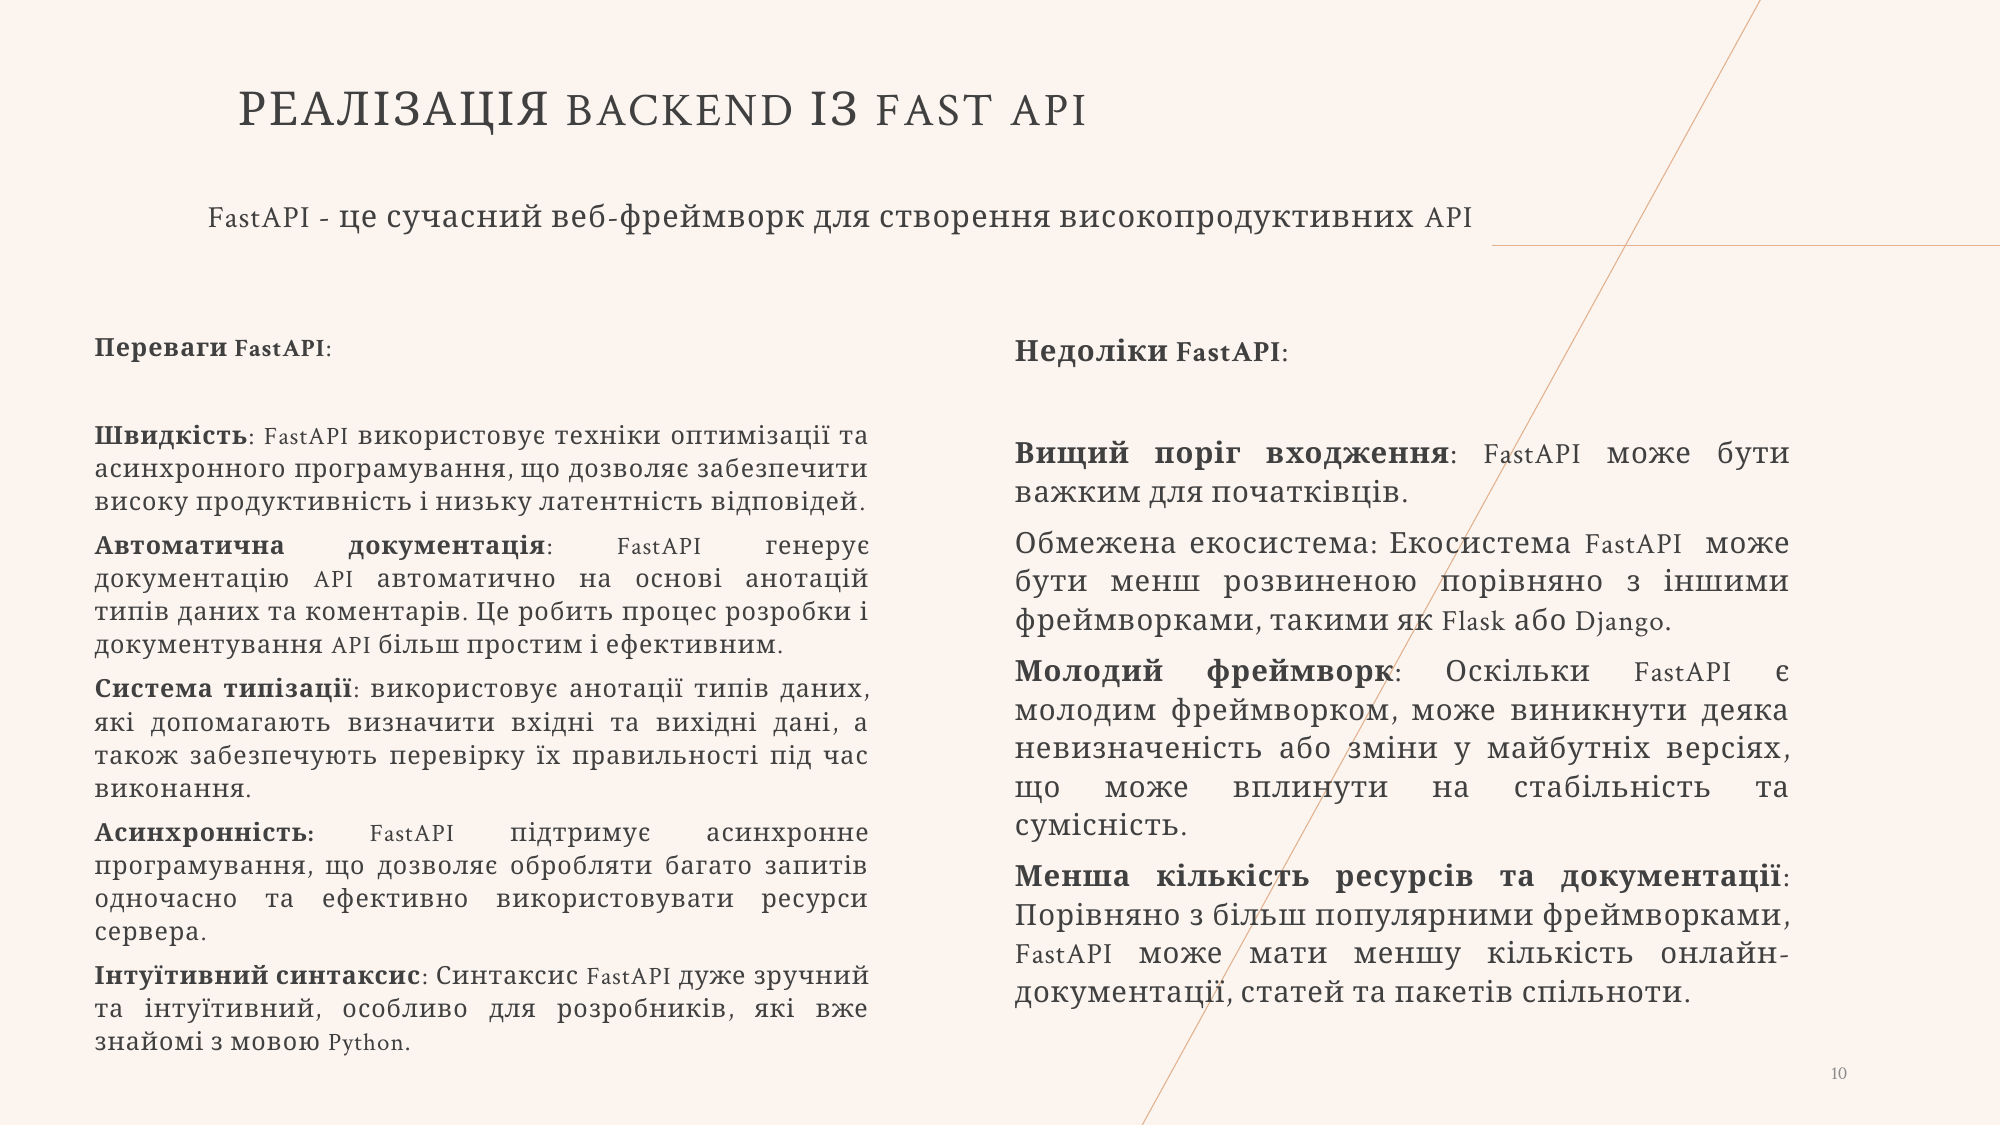

# Реалізація Backend із fast api
FastAPI - це сучасний веб-фреймворк для створення високопродуктивних API
Переваги FastAPI:

Швидкість: FastAPI використовує техніки оптимізації та асинхронного програмування, що дозволяє забезпечити високу продуктивність і низьку латентність відповідей.
Автоматична документація: FastAPI генерує документацію API автоматично на основі анотацій типів даних та коментарів. Це робить процес розробки і документування API більш простим і ефективним.
Система типізації: використовує анотації типів даних, які допомагають визначити вхідні та вихідні дані, а також забезпечують перевірку їх правильності під час виконання.
Асинхронність: FastAPI підтримує асинхронне програмування, що дозволяє обробляти багато запитів одночасно та ефективно використовувати ресурси сервера.
Інтуїтивний синтаксис: Синтаксис FastAPI дуже зручний та інтуїтивний, особливо для розробників, які вже знайомі з мовою Python.
Недоліки FastAPI:

Вищий поріг входження: FastAPI може бути важким для початківців.
Обмежена екосистема: Екосистема FastAPI  може бути менш розвиненою порівняно з іншими фреймворками, такими як Flask або Django.
Молодий фреймворк: Оскільки FastAPI є молодим фреймворком, може виникнути деяка невизначеність або зміни у майбутніх версіях, що може вплинути на стабільність та сумісність.
Менша кількість ресурсів та документації: Порівняно з більш популярними фреймворками, FastAPI може мати меншу кількість онлайн-документації, статей та пакетів спільноти.
10